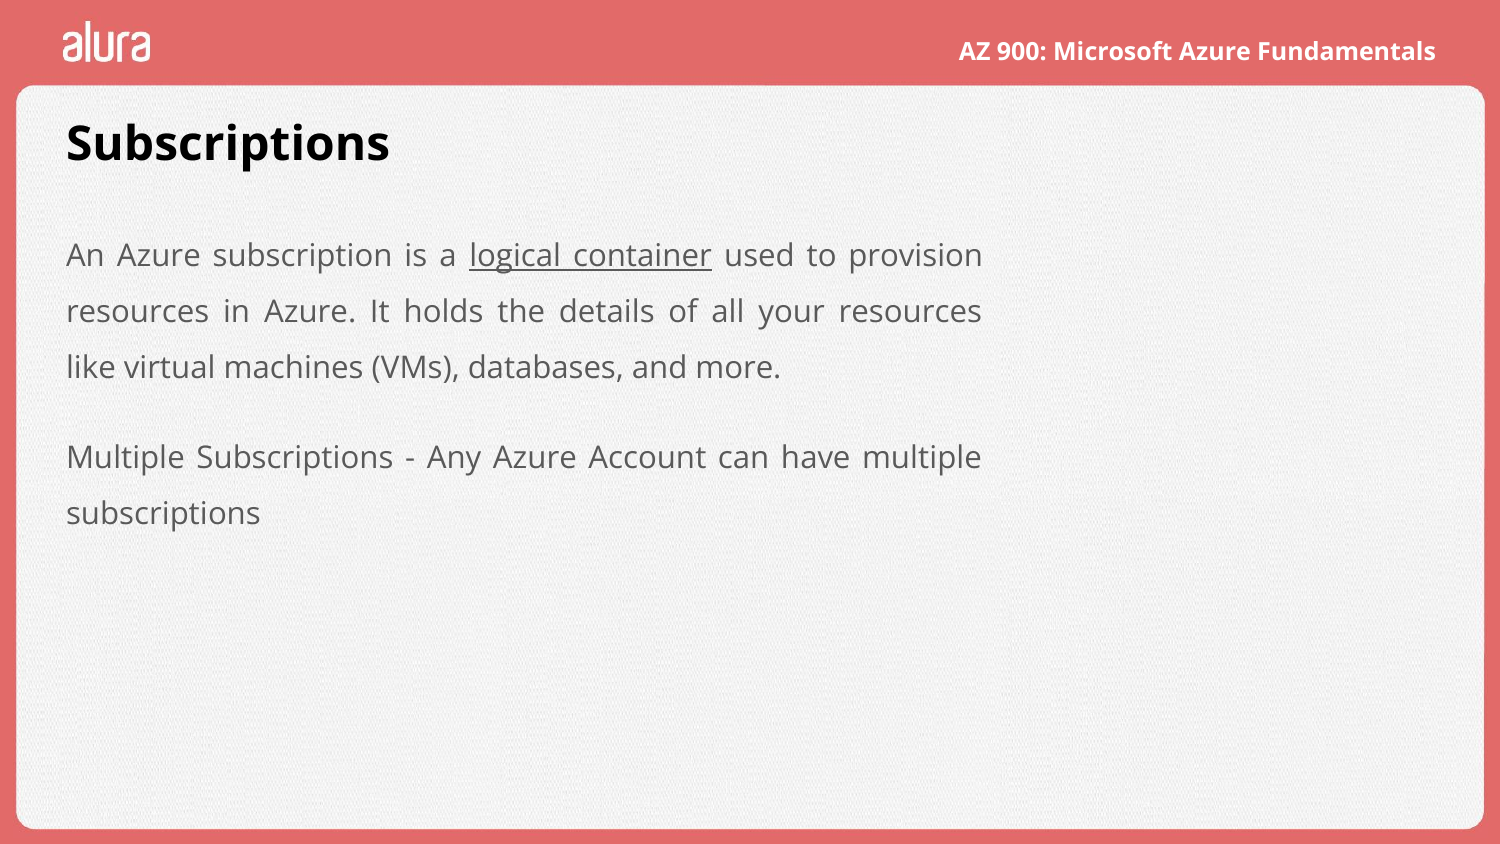

# Subscriptions
An Azure subscription is a logical container used to provision resources in Azure. It holds the details of all your resources like virtual machines (VMs), databases, and more.
Multiple Subscriptions - Any Azure Account can have multiple subscriptions